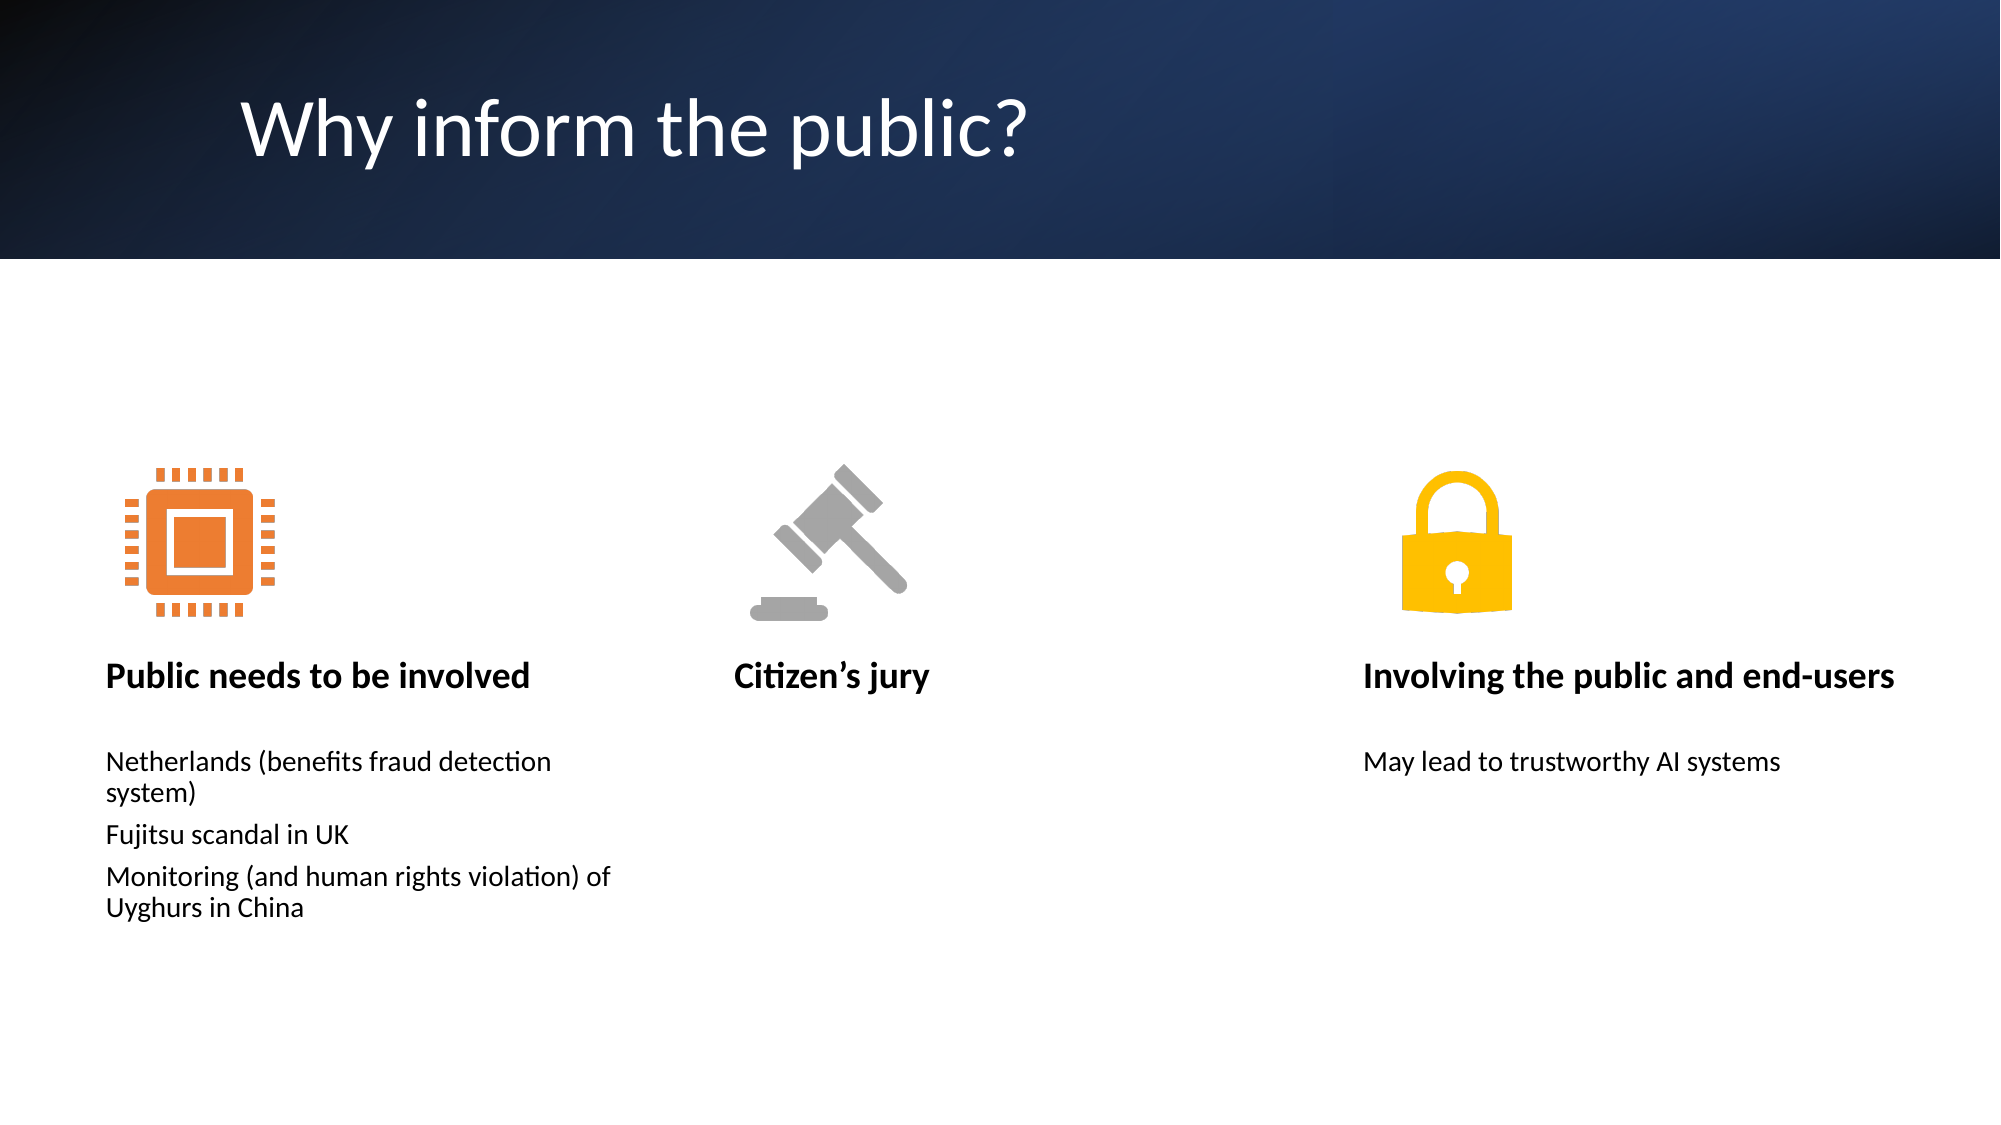

# Why inform the public?
Public needs to be involved
Netherlands (benefits fraud detection system)
Fujitsu scandal in UK
Monitoring (and human rights violation) of Uyghurs in China
Citizen’s jury
Involving the public and end-users
May lead to trustworthy AI systems